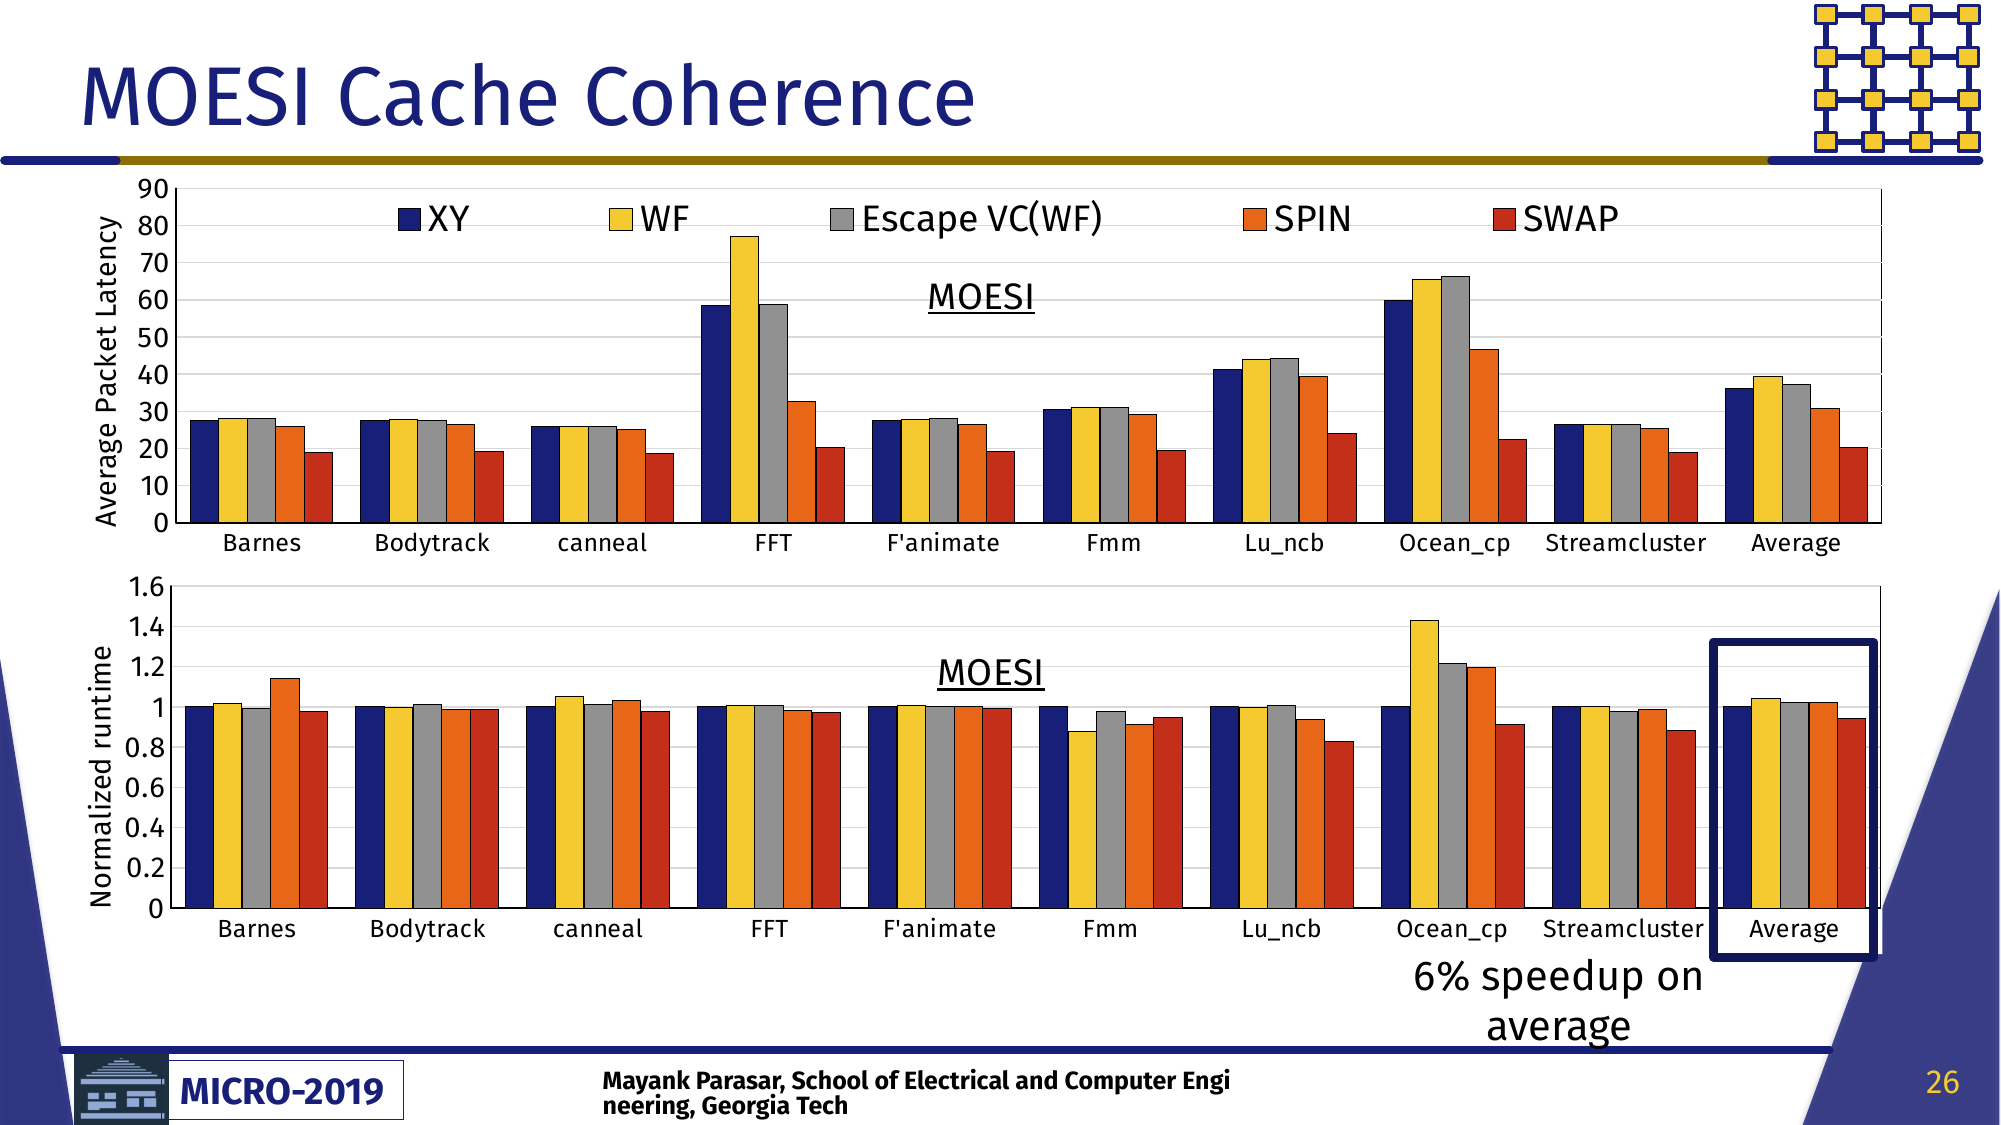

# MOESI Cache Coherence

### Chart: MOESI

| Category | XY | WF | Escape VC(WF) | SPIN | SWAP |
|---|---|---|---|---|---|
| Barnes | 27.624311 | 28.0961 | 27.935993 | 25.998605 | 19.035711 |
| Bodytrack | 27.397693 | 27.688974 | 27.631856 | 26.354593 | 19.11593 |
| canneal | 25.778325 | 25.940034 | 25.924627 | 25.048634 | 18.743293 |
| FFT | 58.585154 | 77.120343 | 58.793221 | 32.763353 | 20.289402 |
| F'animate | 27.631407 | 27.903462 | 27.958638 | 26.445443 | 19.132279 |
| Fmm | 30.550524 | 31.026399 | 31.029862 | 29.053257 | 19.432828 |
| Lu_ncb | 41.335061 | 43.996896 | 44.141902 | 39.434297 | 24.138597 |
| Ocean_cp | 59.716729 | 65.369118 | 66.156141 | 46.695847 | 22.451886 |
| Streamcluster | 26.491533 | 26.540433 | 26.562881 | 25.377931 | 18.957812 |
| Average | 36.12341522222222 | 39.297973222222225 | 37.34834677777778 | 30.796884444444444 | 20.144193111111107 |

### Chart: MOESI

| Category | XY | WF | Escape VC(WF) | SPIN | SWAP |
|---|---|---|---|---|---|
| Barnes | 1.0 | 1.016353012870014 | 0.9910904813030645 | 1.139669375730516 | 0.9757052085072901 |
| Bodytrack | 1.0 | 0.9960023599118744 | 1.0141274074346813 | 0.9851883600309631 | 0.9853139976276232 |
| canneal | 1.0 | 1.0528034452981778 | 1.0131590461628193 | 1.0335469209230284 | 0.9745044485578057 |
| FFT | 1.0 | 1.007803228407356 | 1.0075326385849077 | 0.9840744719188181 | 0.9695962401977041 |
| F'animate | 1.0 | 1.0048539257898192 | 1.0025650499063892 | 1.0019610977720965 | 0.9926724959013494 |
| Fmm | 1.0 | 0.8757567120368241 | 0.9762416493755472 | 0.9113315954464544 | 0.9463716608939603 |
| Lu_ncb | 1.0 | 0.9954820153508012 | 1.0088825107171984 | 0.9387936552778031 | 0.8279550868898364 |
| Ocean_cp | 1.0 | 1.4279973154508305 | 1.2139869011320412 | 1.1982041475453957 | 0.913281376252955 |
| Streamcluster | 1.0 | 1.0035516552739225 | 0.9760259794424967 | 0.9847356227191283 | 0.8849477237638338 |
| Average | 1.0 | 1.0422892967099577 | 1.022623518228794 | 1.0197228052626892 | 0.9411498042880397 |
6% speedup on average
26
Mayank Parasar, School of Electrical and Computer Engineering, Georgia Tech